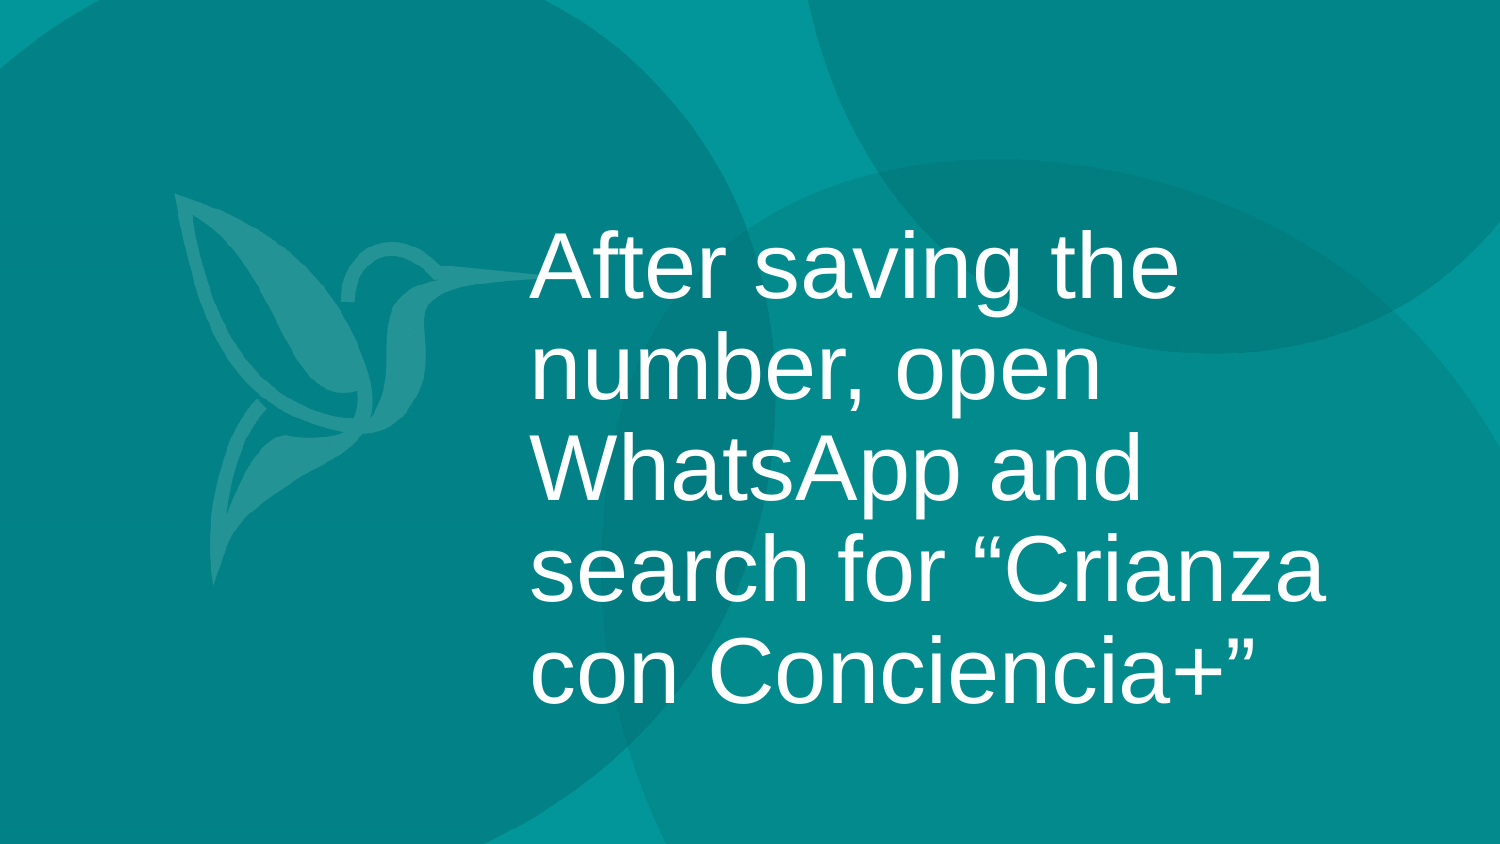

After saving the number, open WhatsApp and search for “Crianza con Conciencia+”